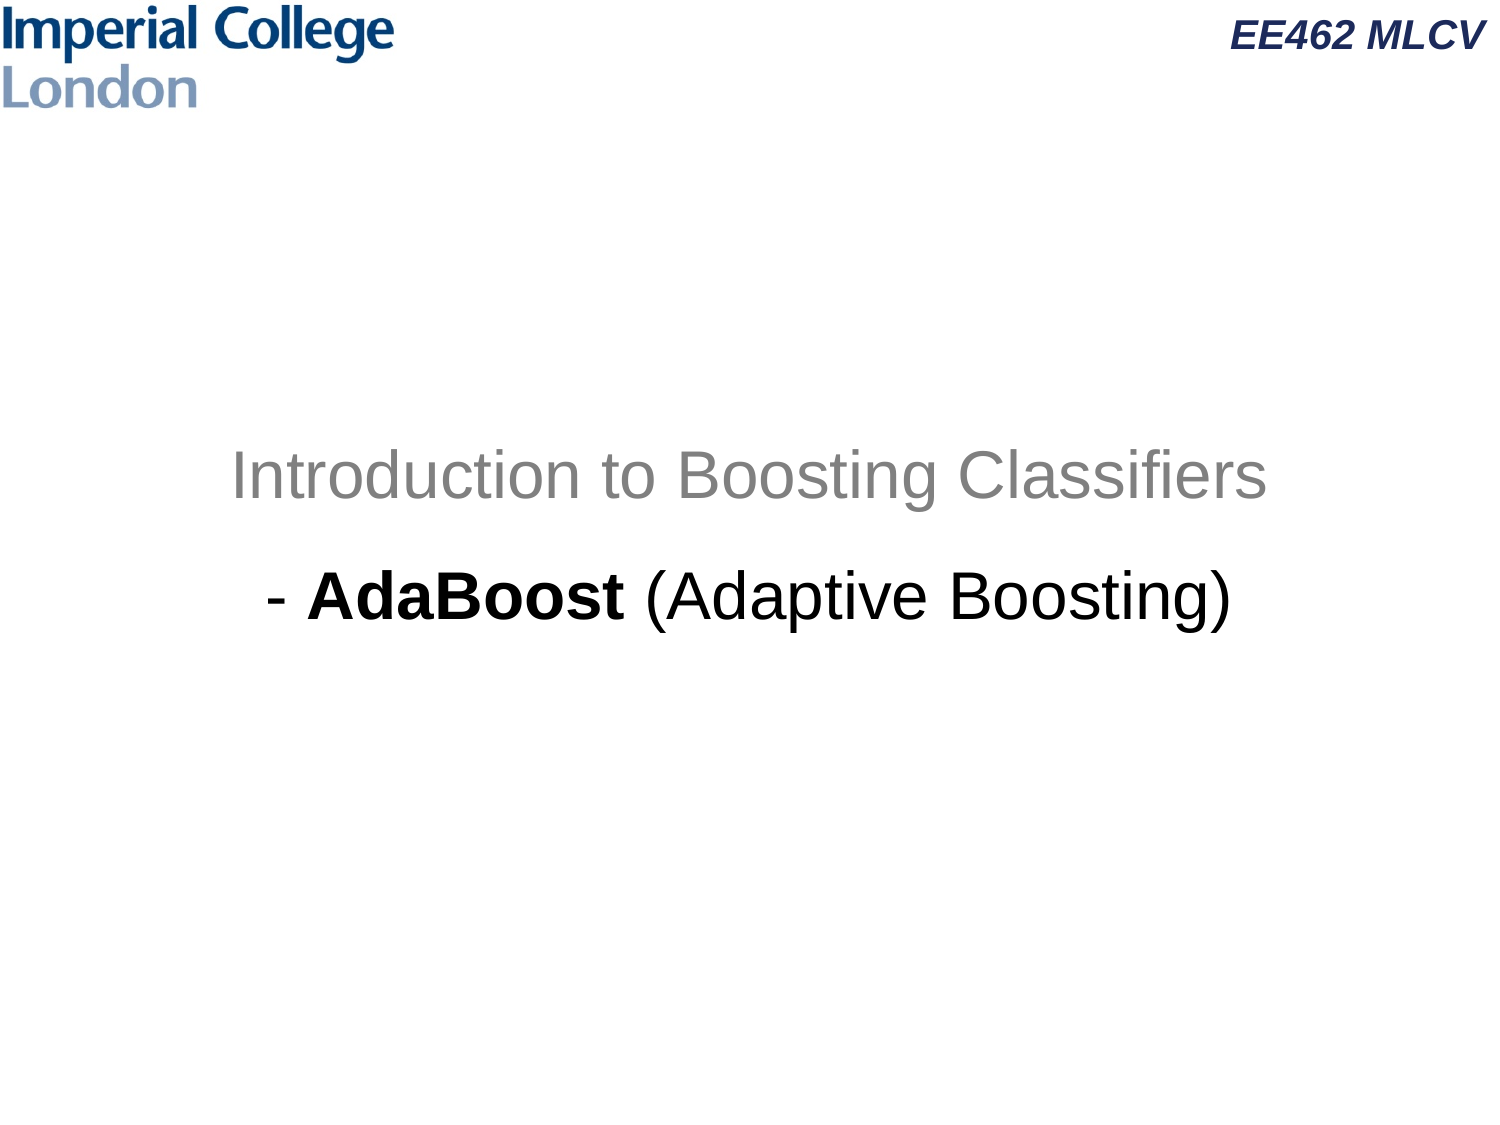

# Introduction to Boosting Classifiers - AdaBoost (Adaptive Boosting)